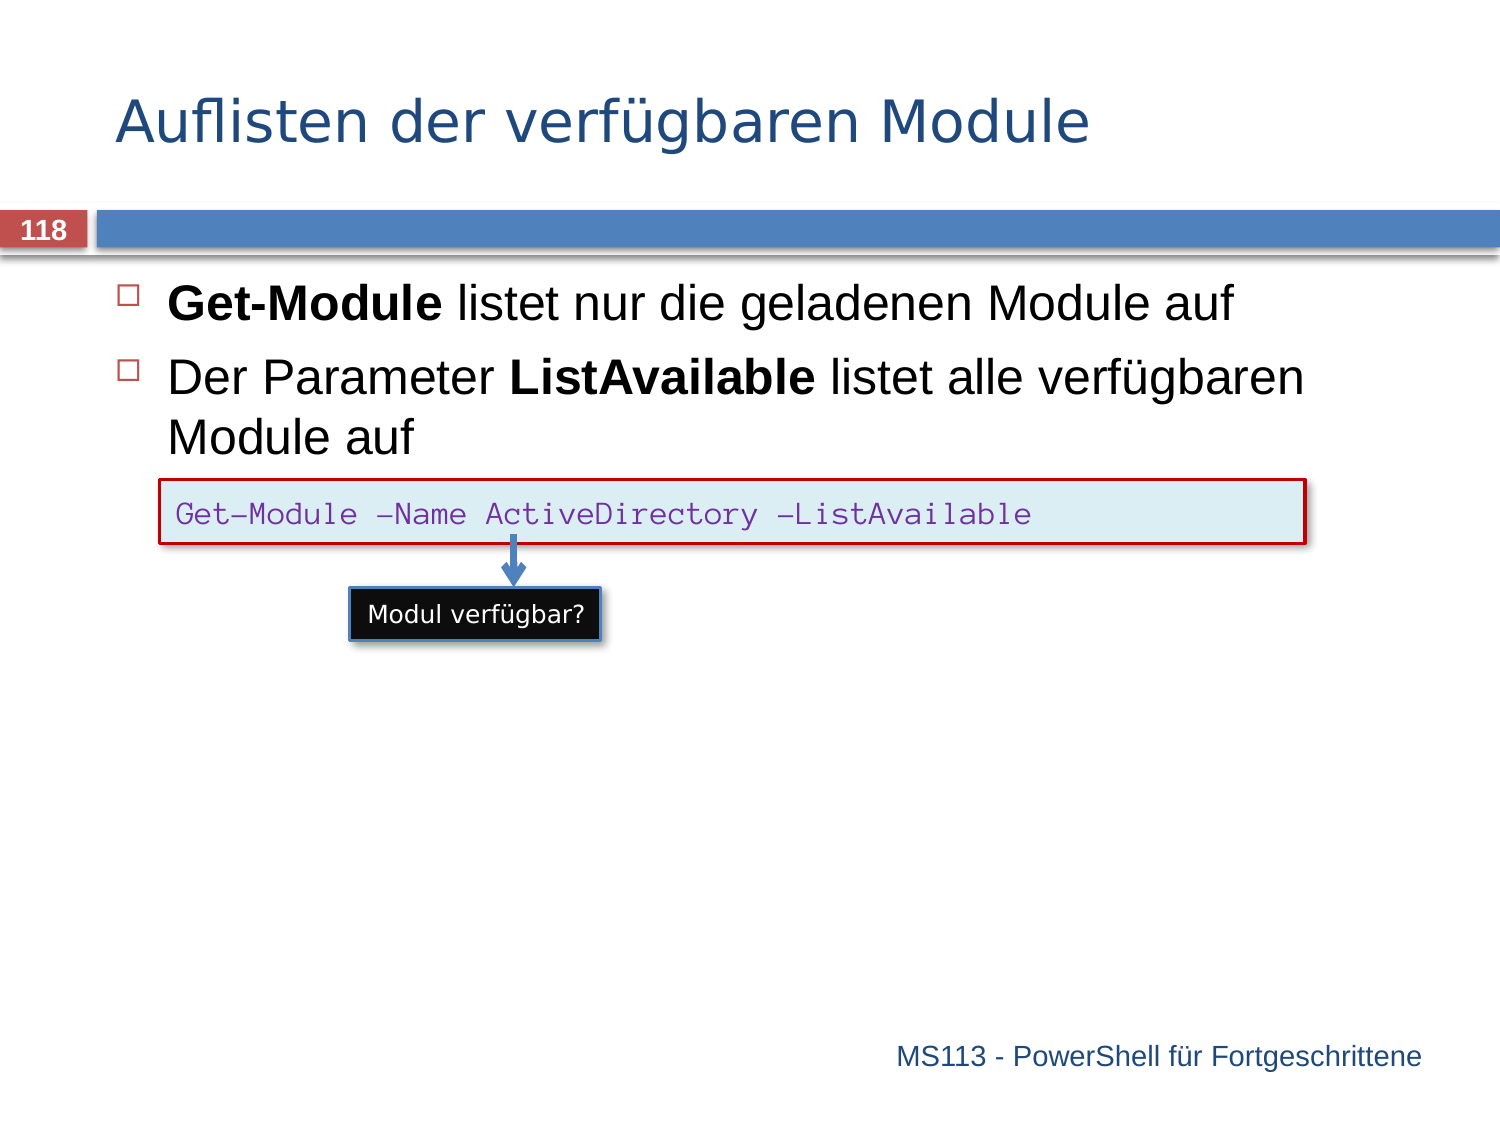

# Auflisten der verfügbaren Module
118
Get-Module listet nur die geladenen Module auf
Der Parameter ListAvailable listet alle verfügbaren Module auf
Get-Module –Name ActiveDirectory -ListAvailable
Modul verfügbar?
MS113 - PowerShell für Fortgeschrittene